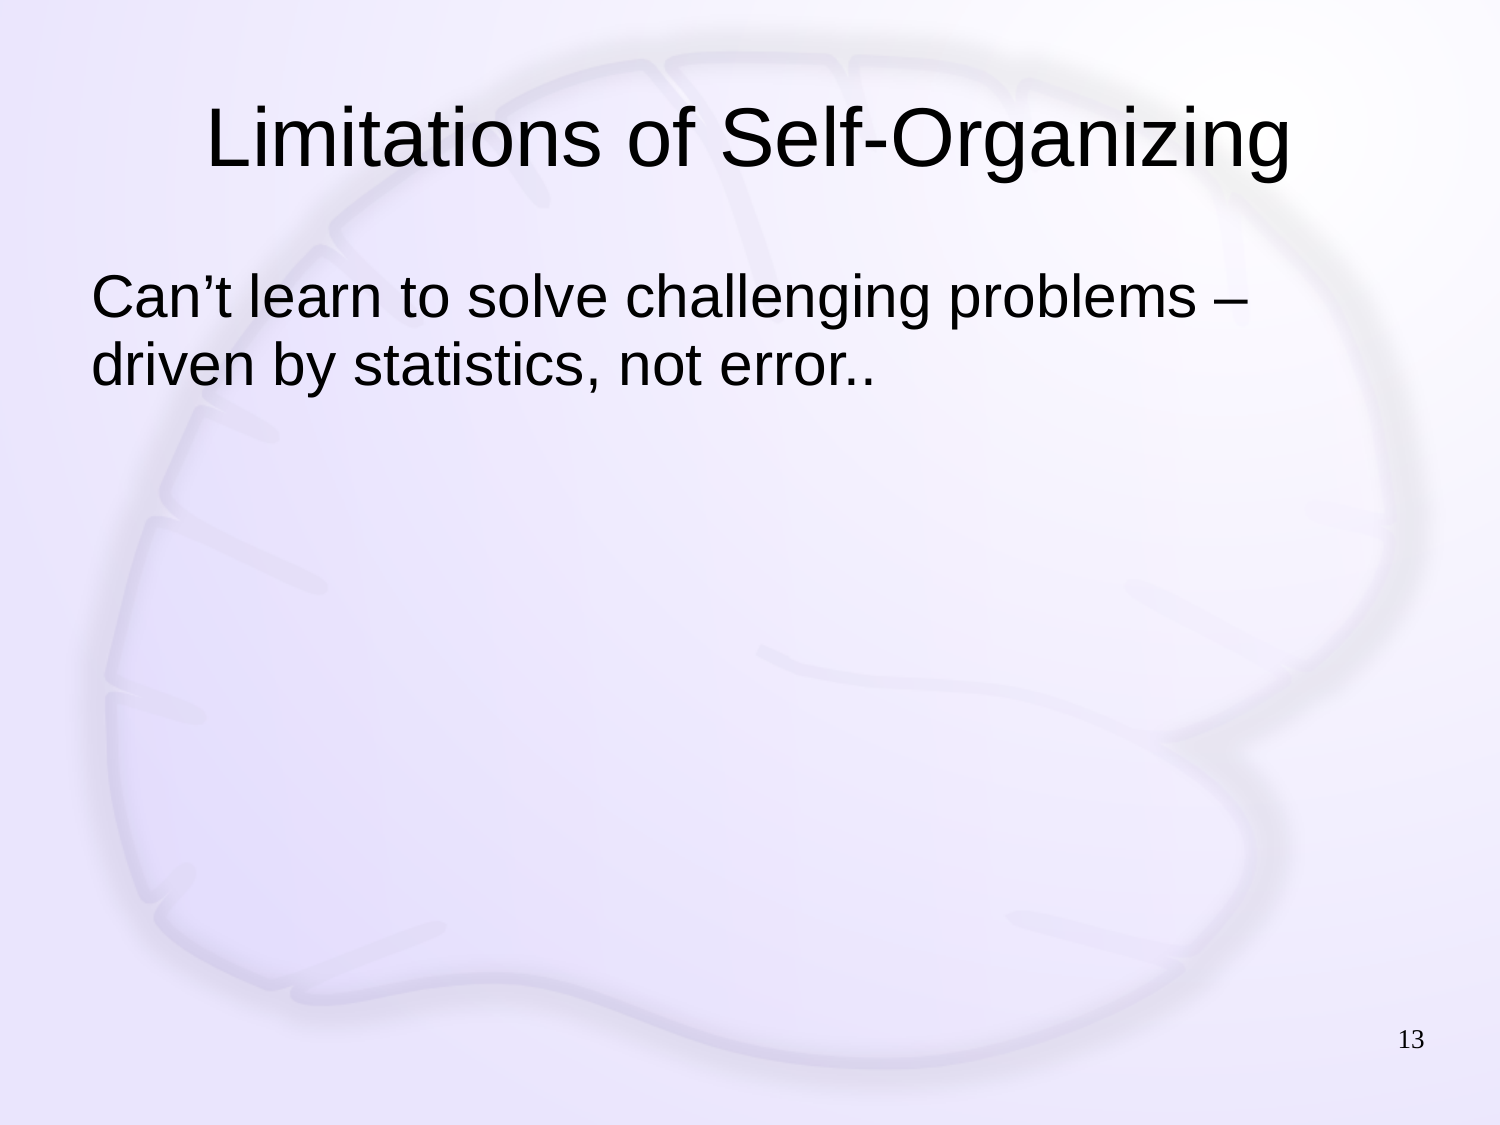

# Limitations of Self-Organizing
Can’t learn to solve challenging problems – driven by statistics, not error..
13